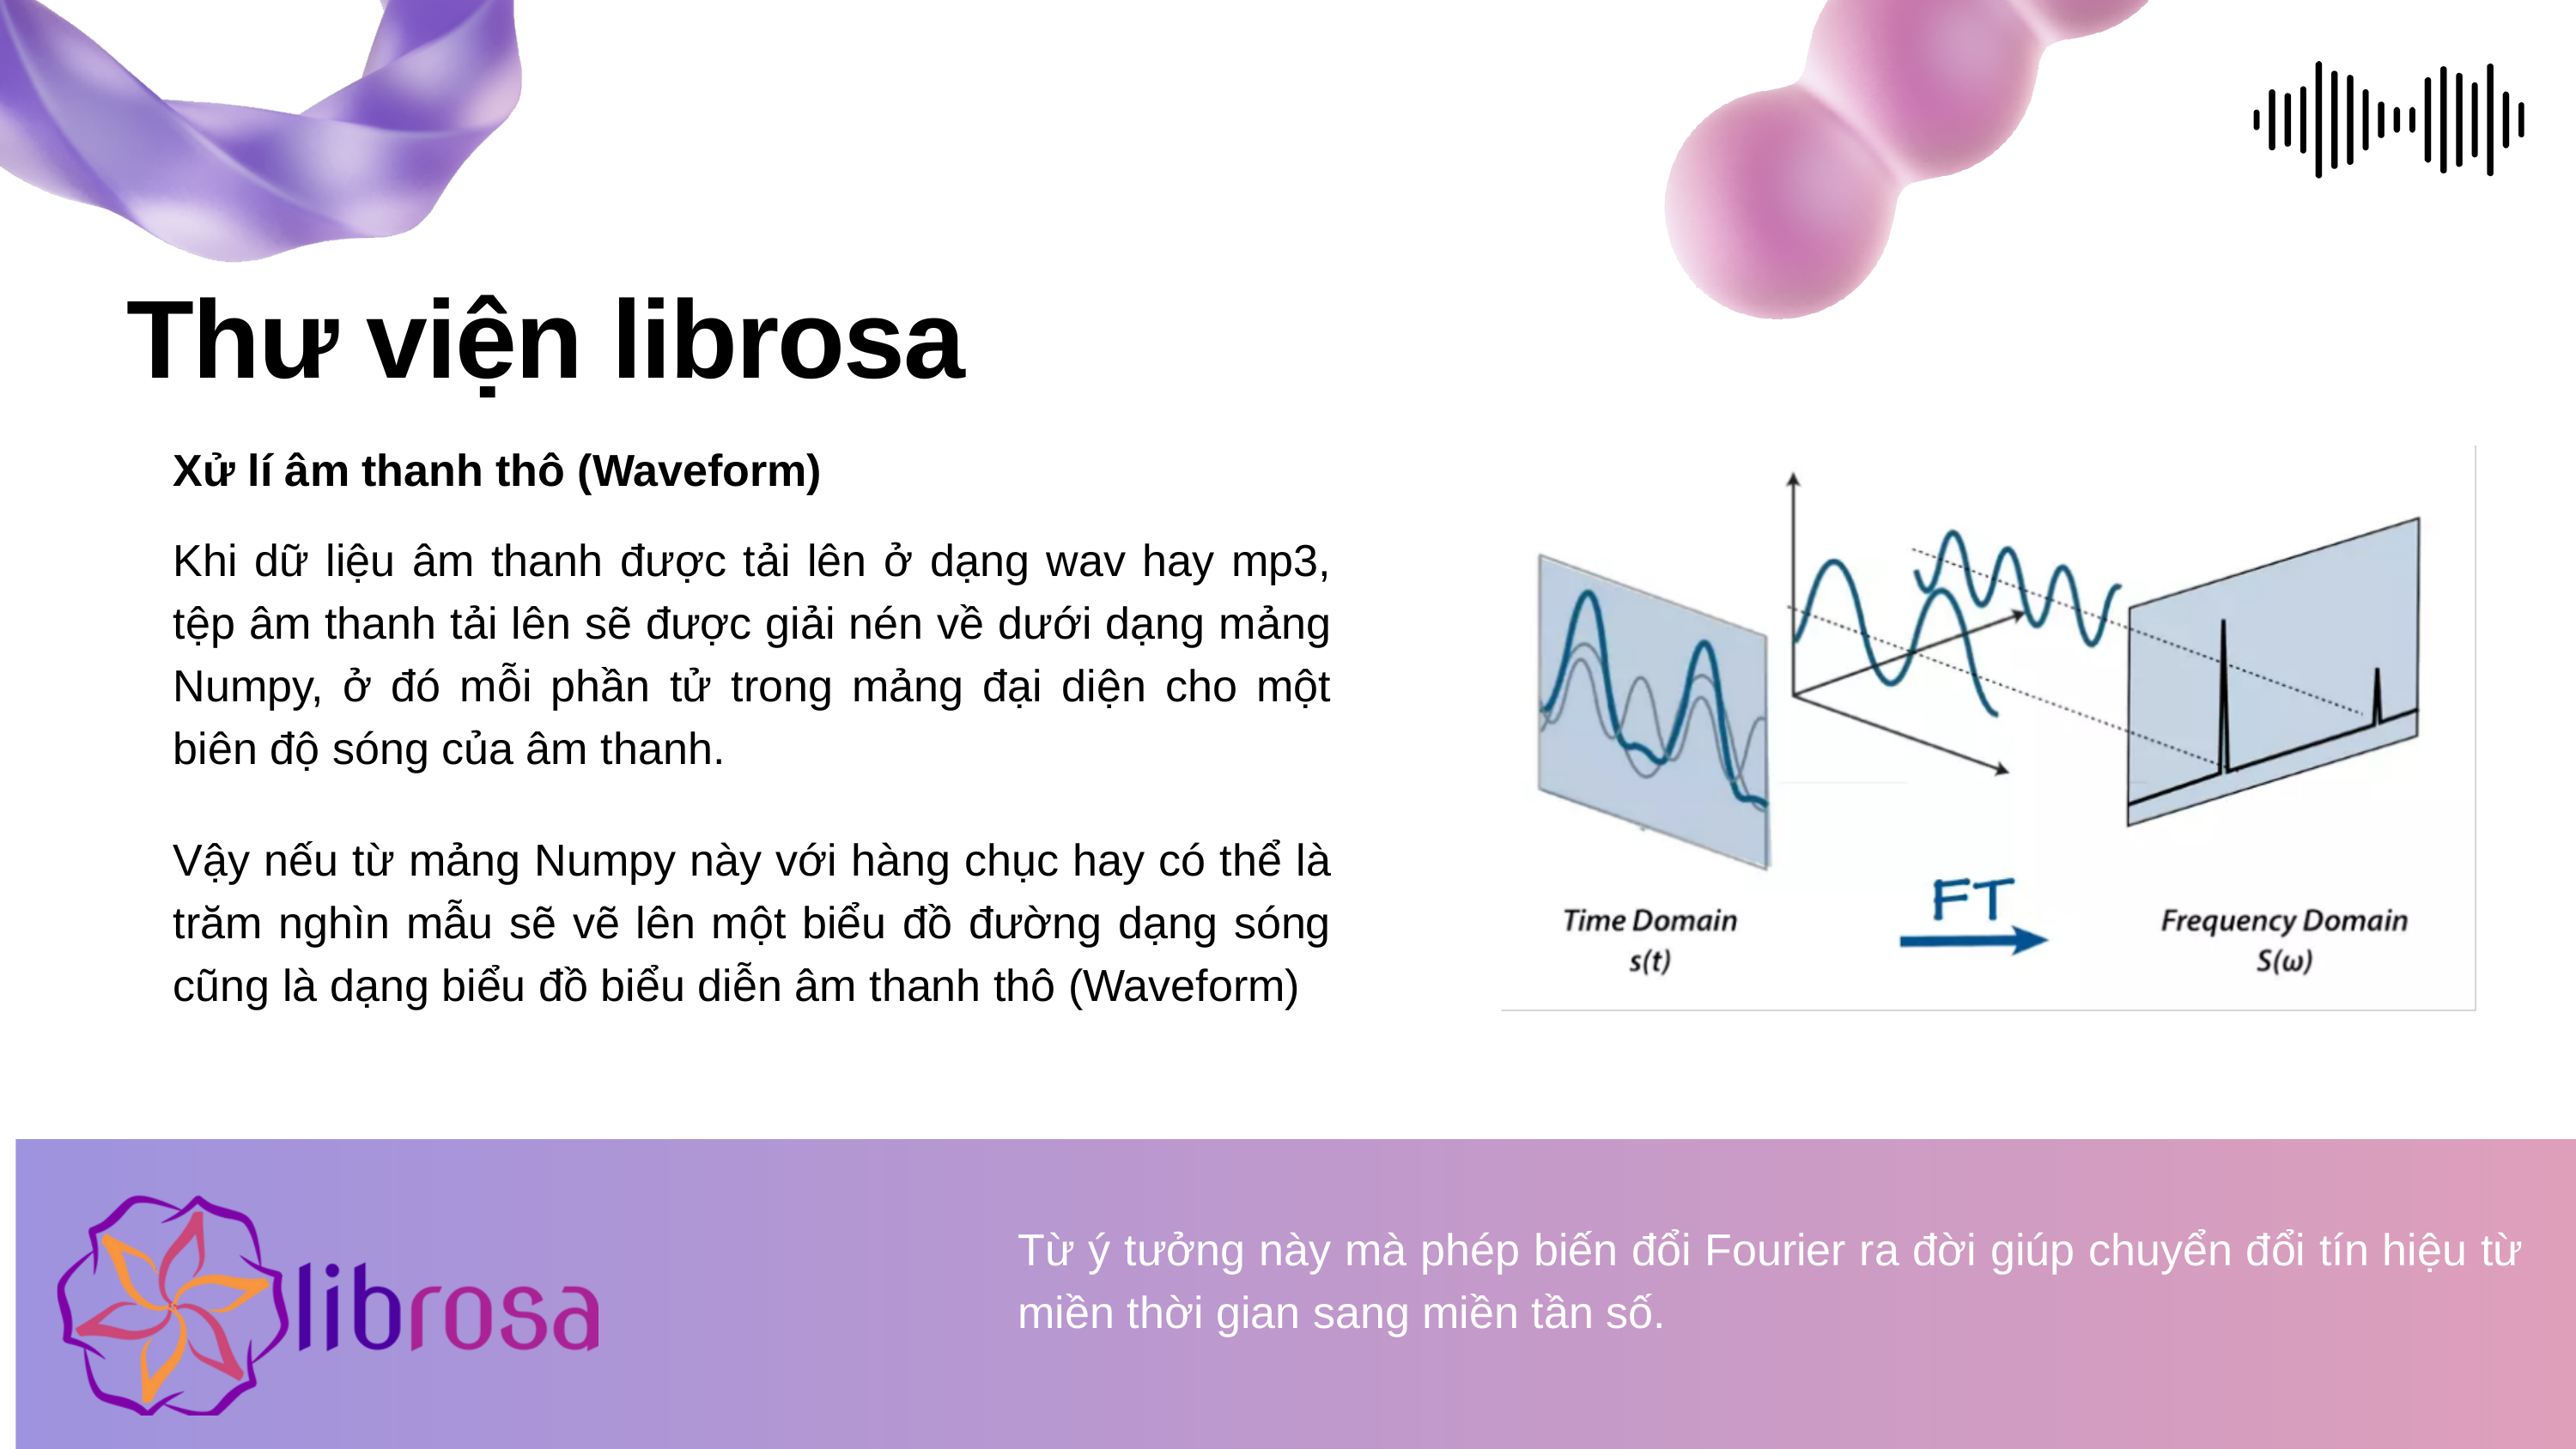

Thư viện librosa
Xử lí âm thanh thô (Waveform)

Khi dữ liệu âm thanh được tải lên ở dạng wav hay mp3, tệp âm thanh tải lên sẽ được giải nén về dưới dạng mảng Numpy, ở đó mỗi phần tử trong mảng đại diện cho một biên độ sóng của âm thanh.

Vậy nếu từ mảng Numpy này với hàng chục hay có thể là trăm nghìn mẫu sẽ vẽ lên một biểu đồ đường dạng sóng cũng là dạng biểu đồ biểu diễn âm thanh thô (Waveform)

Từ ý tưởng này mà phép biến đổi Fourier ra đời giúp chuyển đổi tín hiệu từ miền thời gian sang miền tần số.